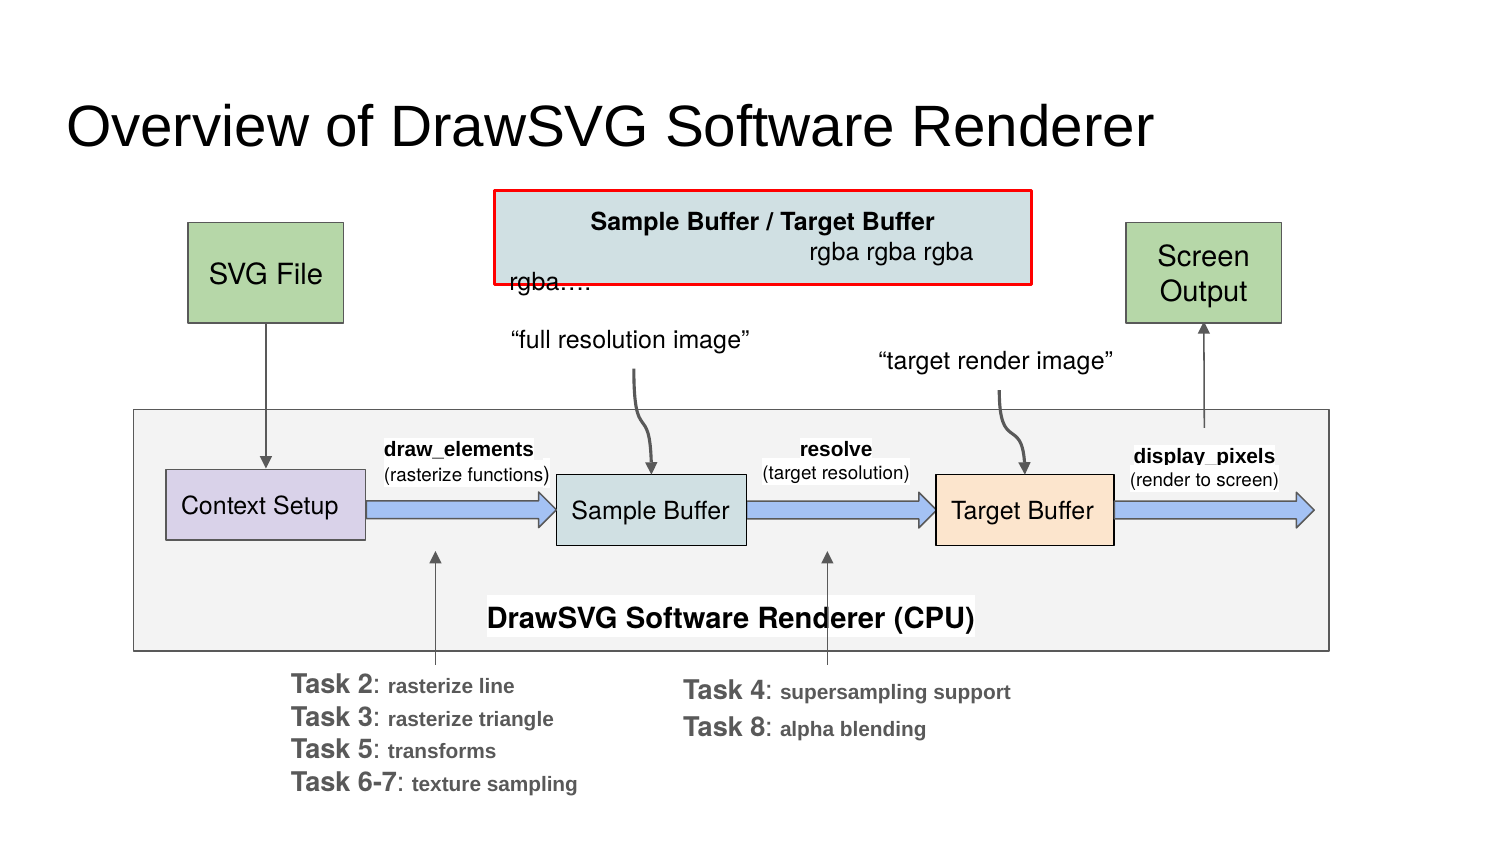

# Overview of DrawSVG Software Renderer
Sample Buffer / Target Buffer
		rgba rgba rgba rgba….
SVG File
Screen Output
“full resolution image”
“target render image”

DrawSVG Software Renderer (CPU)
draw_elements
(rasterize functions)
resolve
(target resolution)
display_pixels
(render to screen)
Context Setup
Sample Buffer
Target Buffer

Task 2: rasterize line
Task 3: rasterize triangle
Task 5: transforms
Task 6-7: texture sampling

Task 4: supersampling support
Task 8: alpha blending